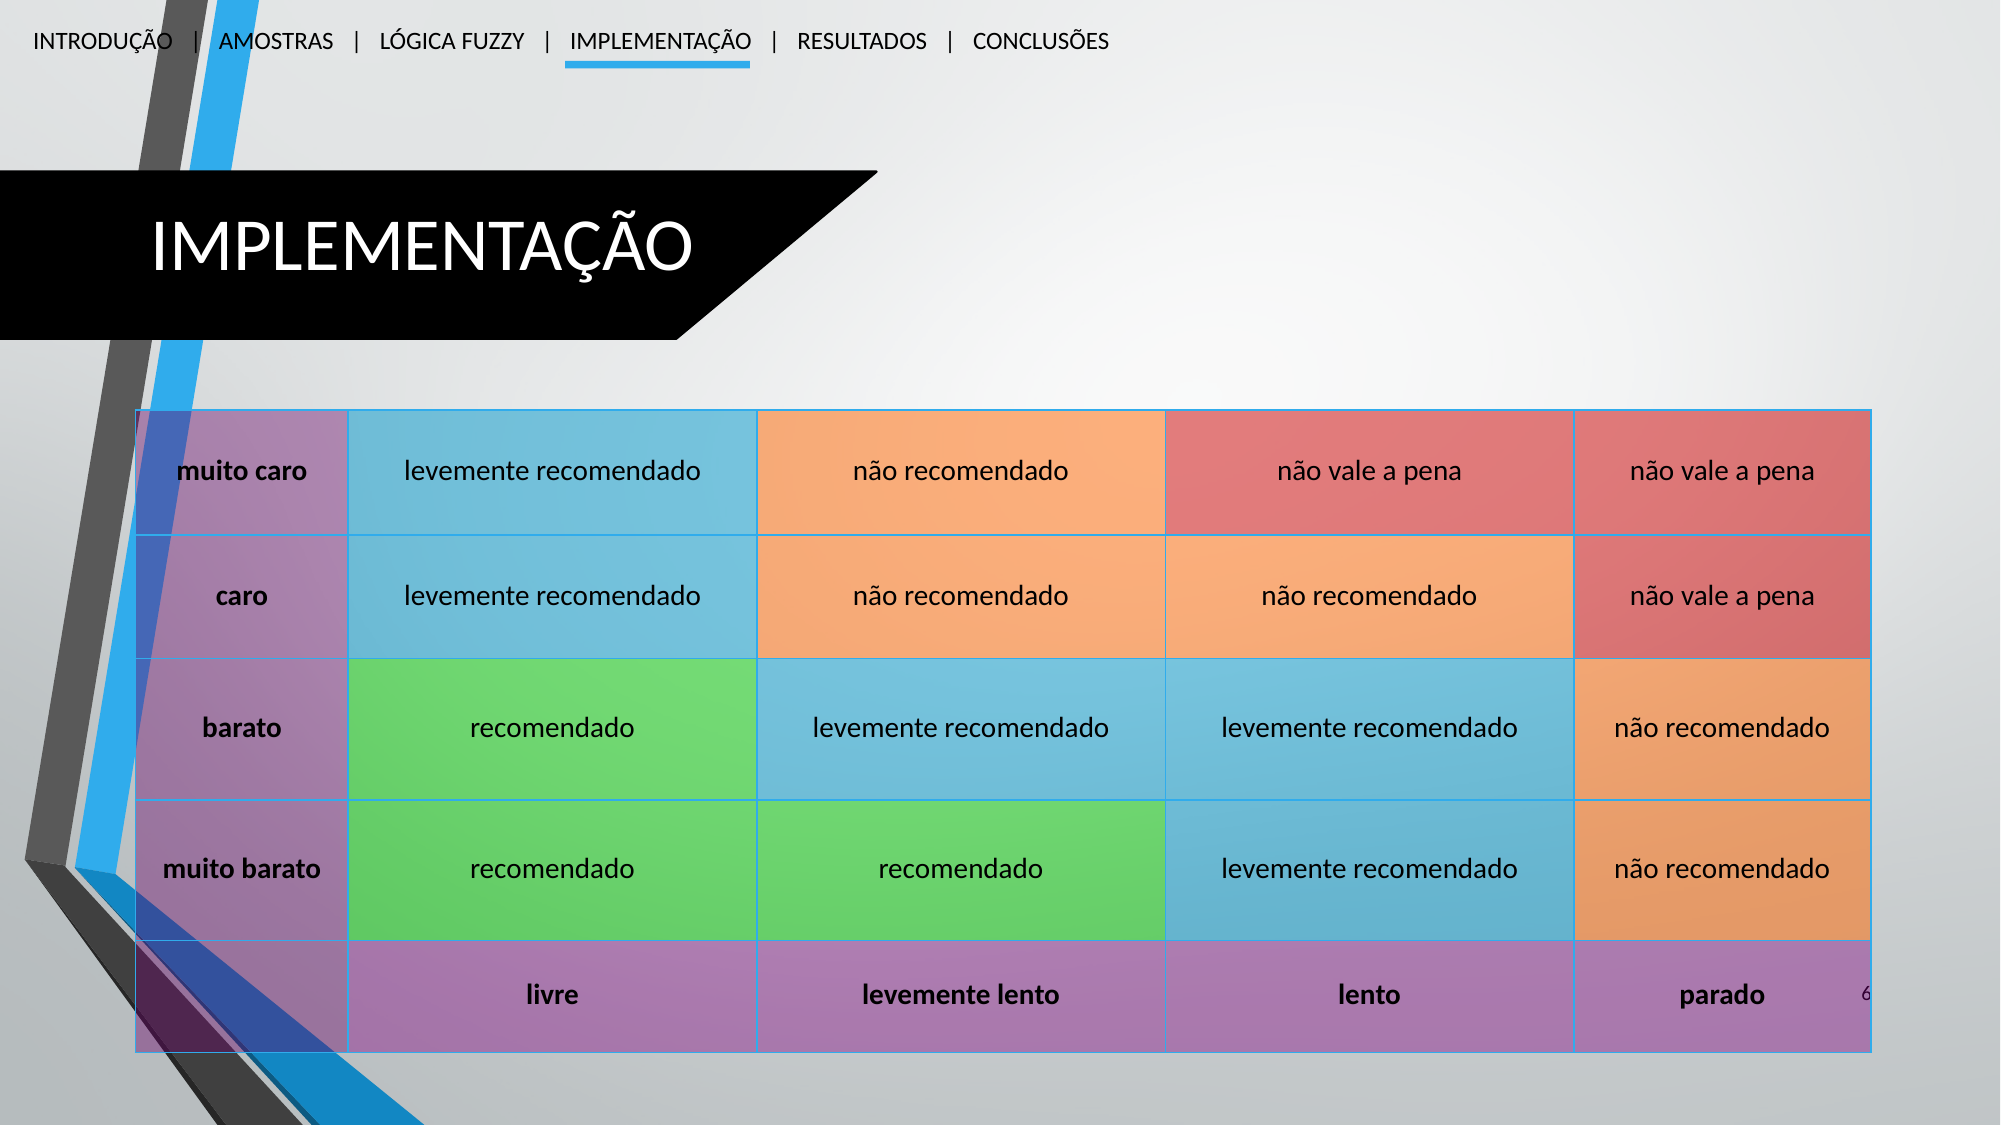

INTRODUÇÃO   |   AMOSTRAS   |   LÓGICA FUZZY   |   IMPLEMENTAÇÃO   |   RESULTADOS   |   CONCLUSÕES

implementação

| muito caro | levemente recomendado | não recomendado | não vale a pena | não vale a pena |
| --- | --- | --- | --- | --- |
| caro | levemente recomendado | não recomendado | não recomendado | não vale a pena |
| barato | recomendado | levemente recomendado | levemente recomendado | não recomendado |
| muito barato | recomendado | recomendado | levemente recomendado | não recomendado |
|  | livre | levemente lento | lento | parado |
6